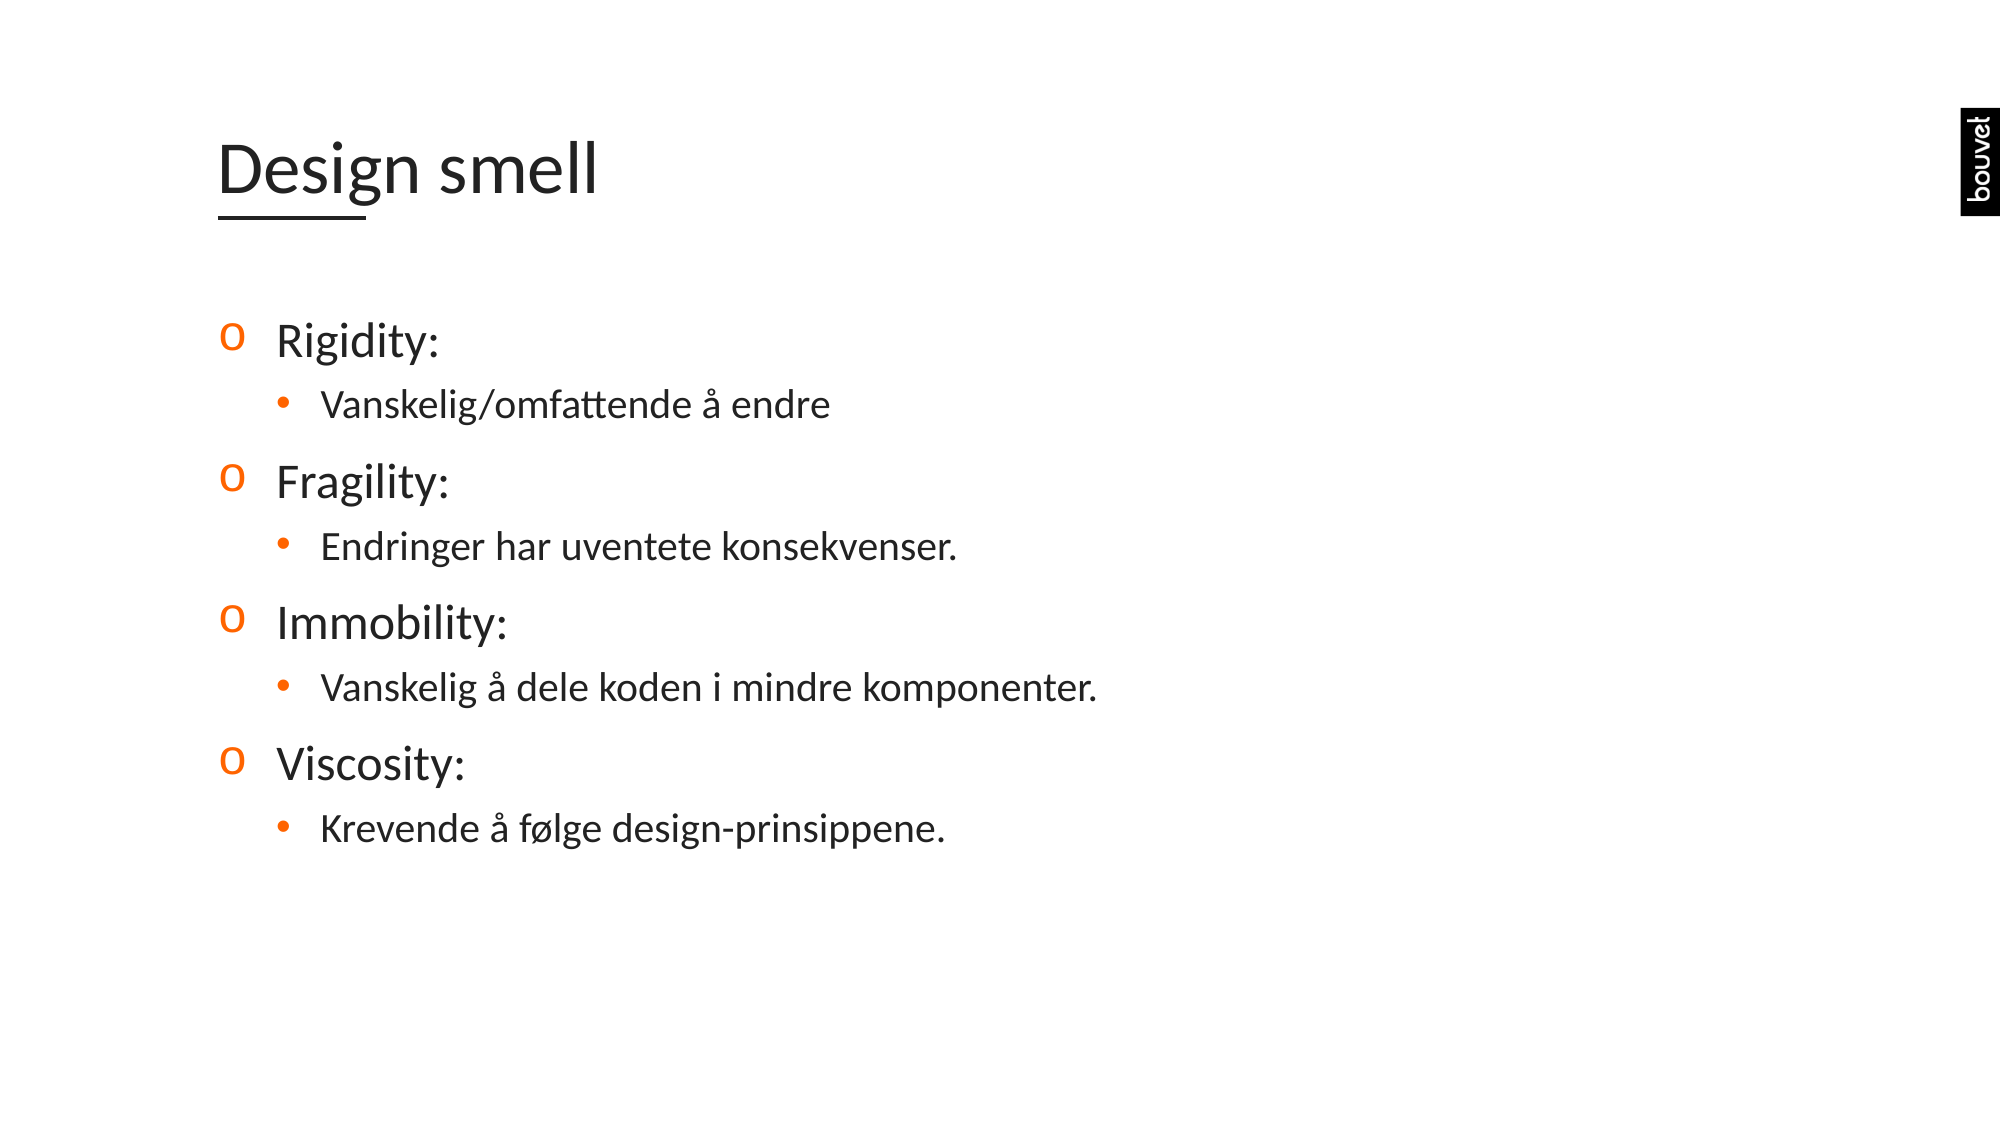

# Design smell
Rigidity:
Vanskelig/omfattende å endre
Fragility:
Endringer har uventete konsekvenser.
Immobility:
Vanskelig å dele koden i mindre komponenter.
Viscosity:
Krevende å følge design-prinsippene.